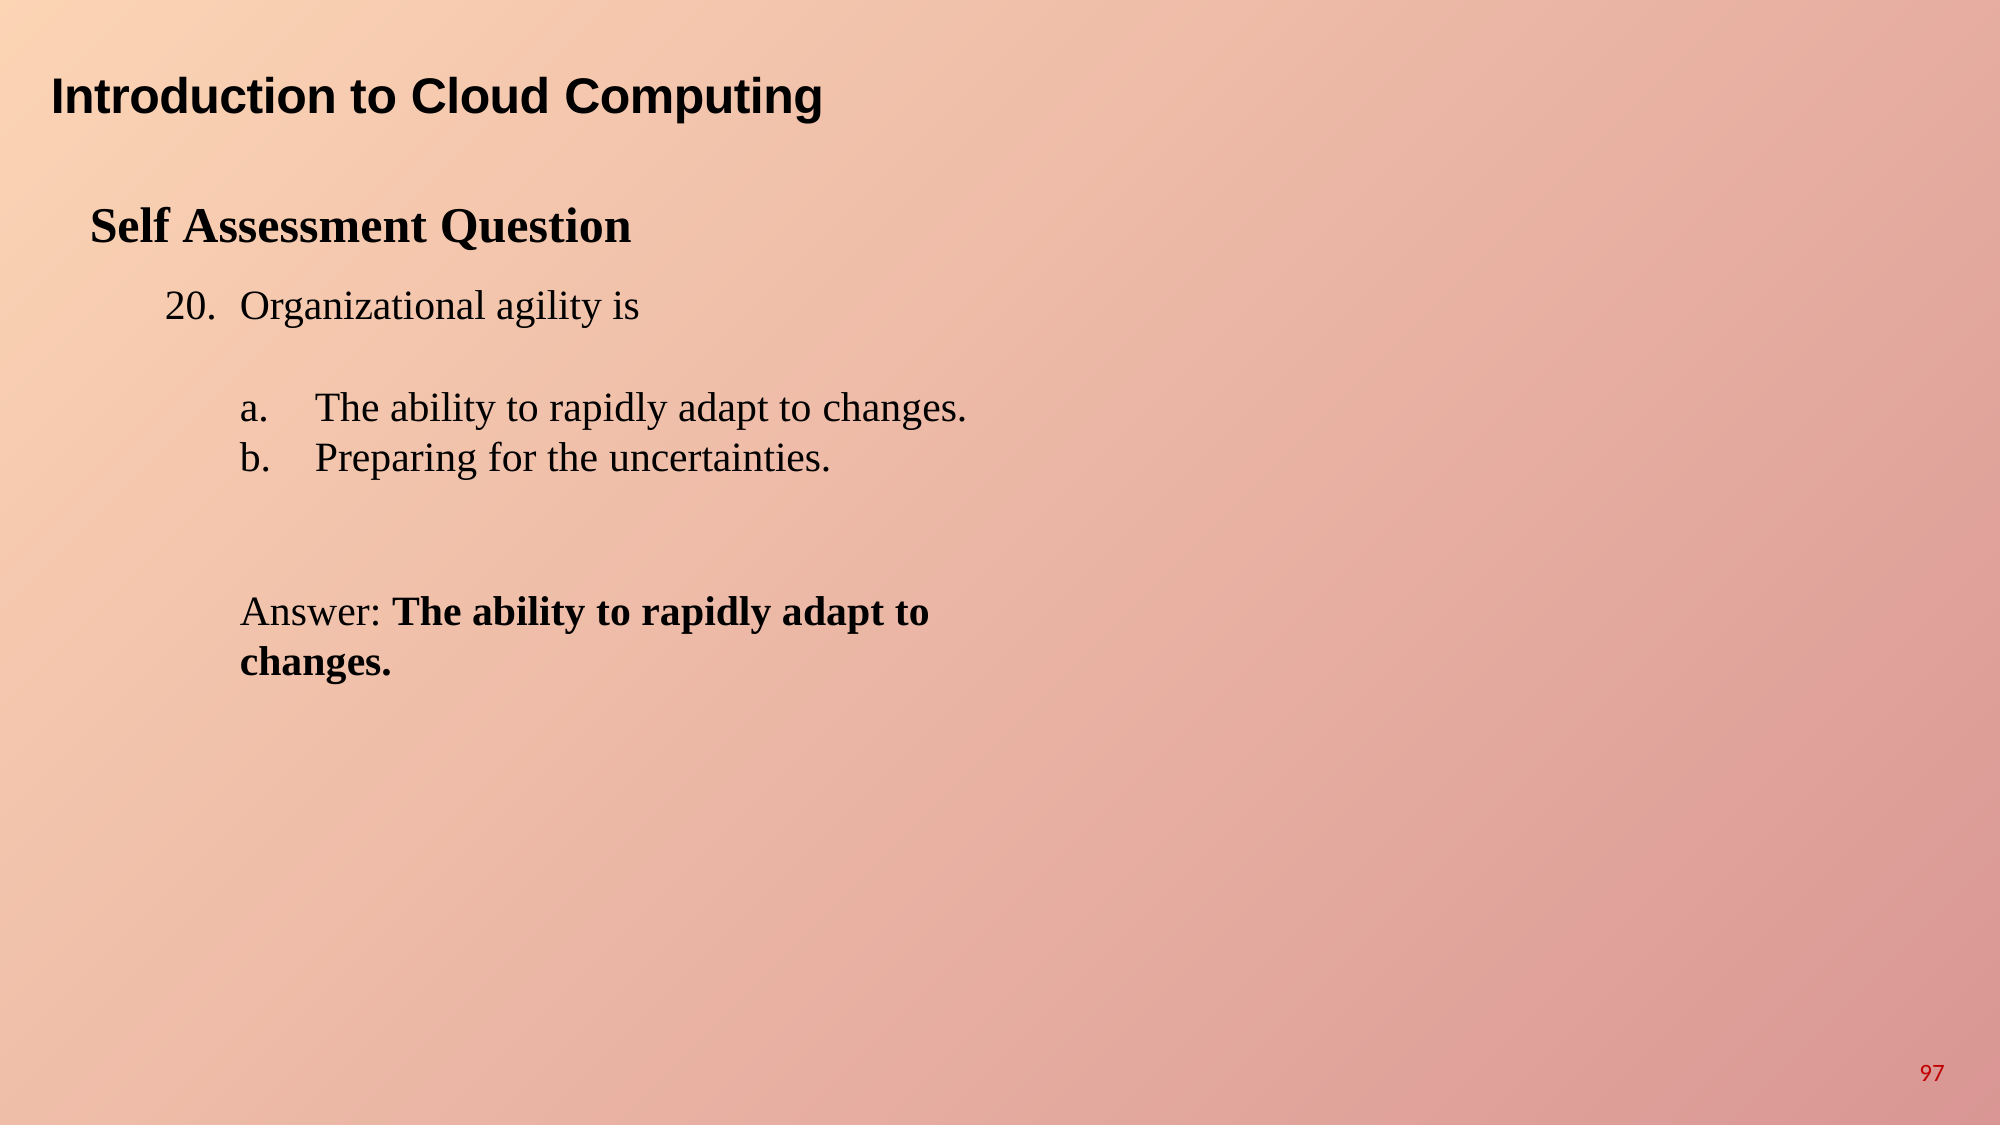

# Introduction to Cloud Computing
Self Assessment Question
Organizational agility is

The ability to rapidly adapt to changes.
Preparing for the uncertainties.

Answer: The ability to rapidly adapt to changes.
97